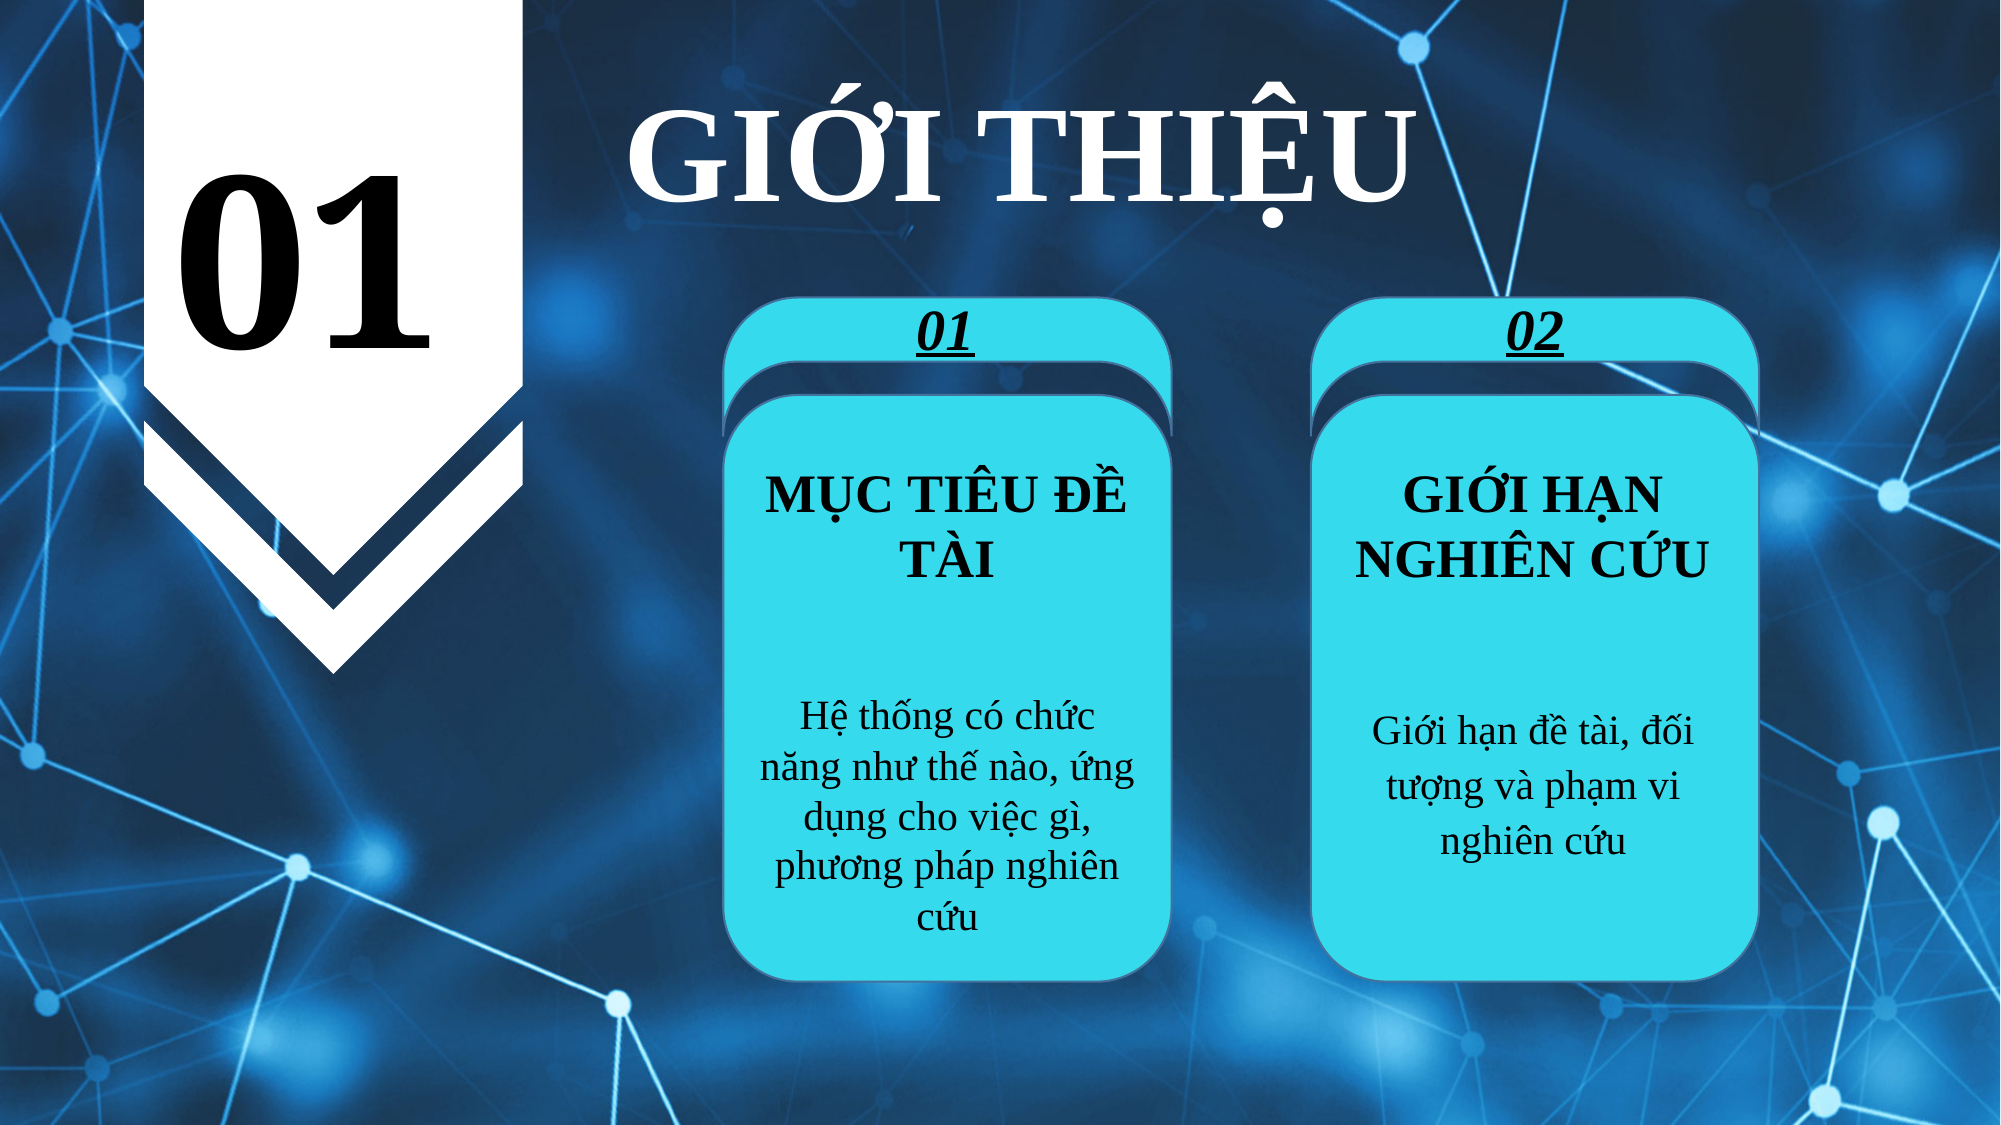

GIỚI THIỆU
01

01
02

MỤC TIÊU ĐỀ TÀI

Hệ thống có chức năng như thế nào, ứng dụng cho việc gì, phương pháp nghiên cứu
GIỚI HẠN NGHIÊN CỨU

Giới hạn đề tài, đối tượng và phạm vi nghiên cứu
4